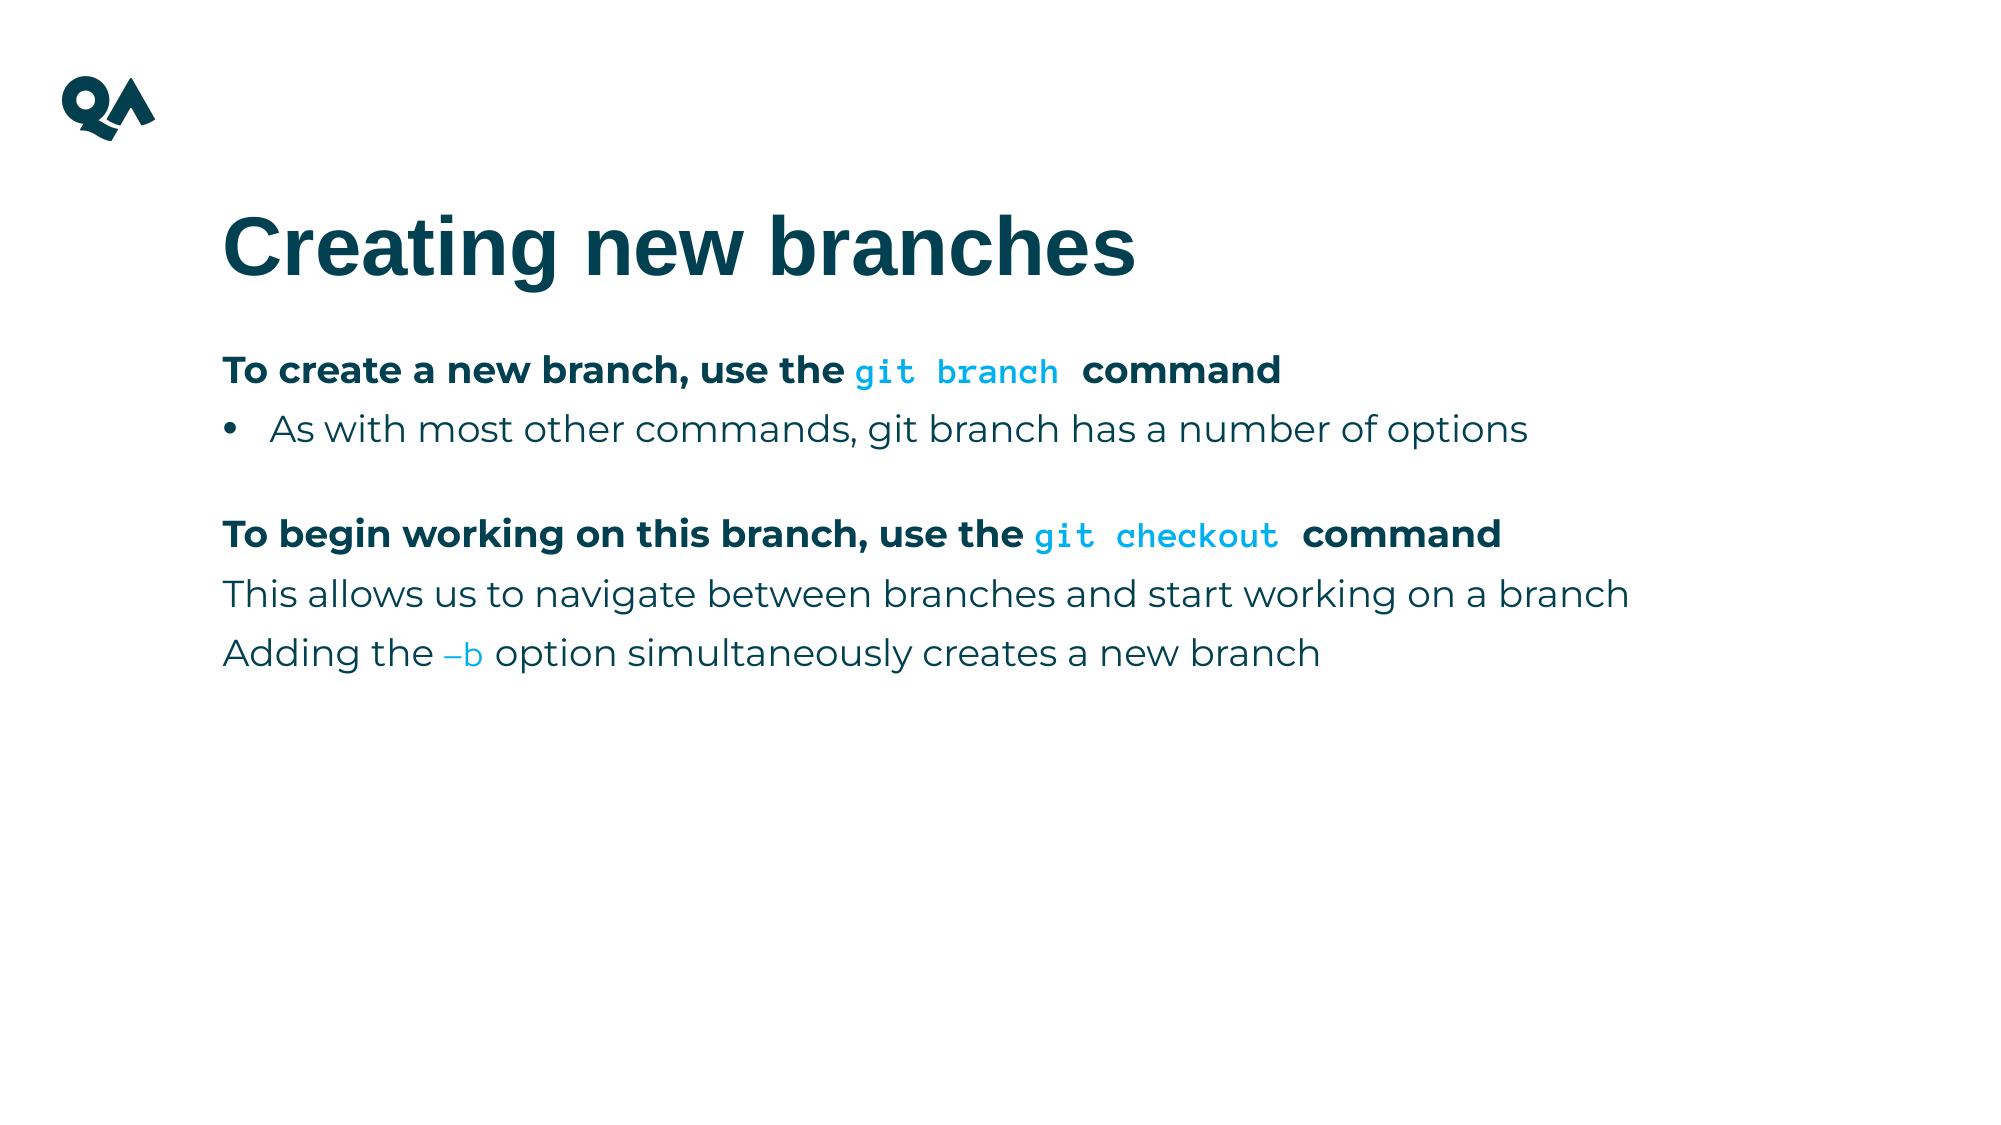

Creating new branches
To create a new branch, use the git branch command
As with most other commands, git branch has a number of options
To begin working on this branch, use the git checkout command
This allows us to navigate between branches and start working on a branch
Adding the –b option simultaneously creates a new branch